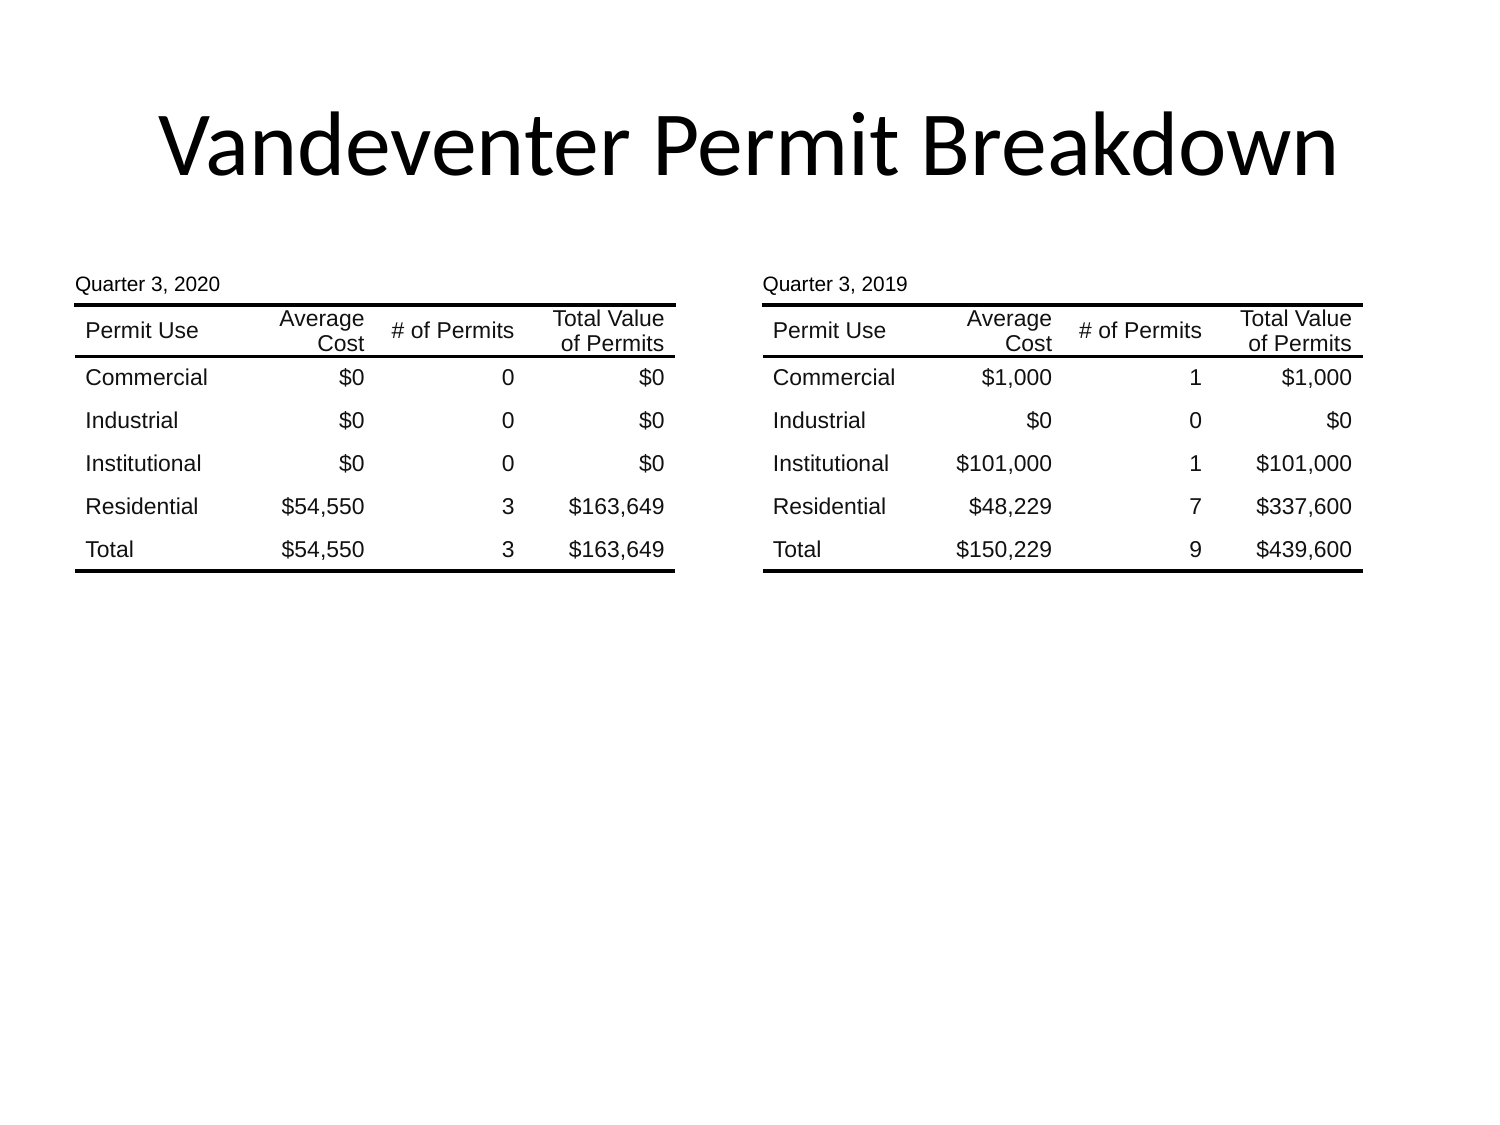

# Vandeventer Permit Breakdown
| Quarter 3, 2020 | Quarter 3, 2020 | Quarter 3, 2020 | Quarter 3, 2020 |
| --- | --- | --- | --- |
| Permit Use | Average Cost | # of Permits | Total Value of Permits |
| Commercial | $0 | 0 | $0 |
| Industrial | $0 | 0 | $0 |
| Institutional | $0 | 0 | $0 |
| Residential | $54,550 | 3 | $163,649 |
| Total | $54,550 | 3 | $163,649 |
| Quarter 3, 2019 | Quarter 3, 2019 | Quarter 3, 2019 | Quarter 3, 2019 |
| --- | --- | --- | --- |
| Permit Use | Average Cost | # of Permits | Total Value of Permits |
| Commercial | $1,000 | 1 | $1,000 |
| Industrial | $0 | 0 | $0 |
| Institutional | $101,000 | 1 | $101,000 |
| Residential | $48,229 | 7 | $337,600 |
| Total | $150,229 | 9 | $439,600 |